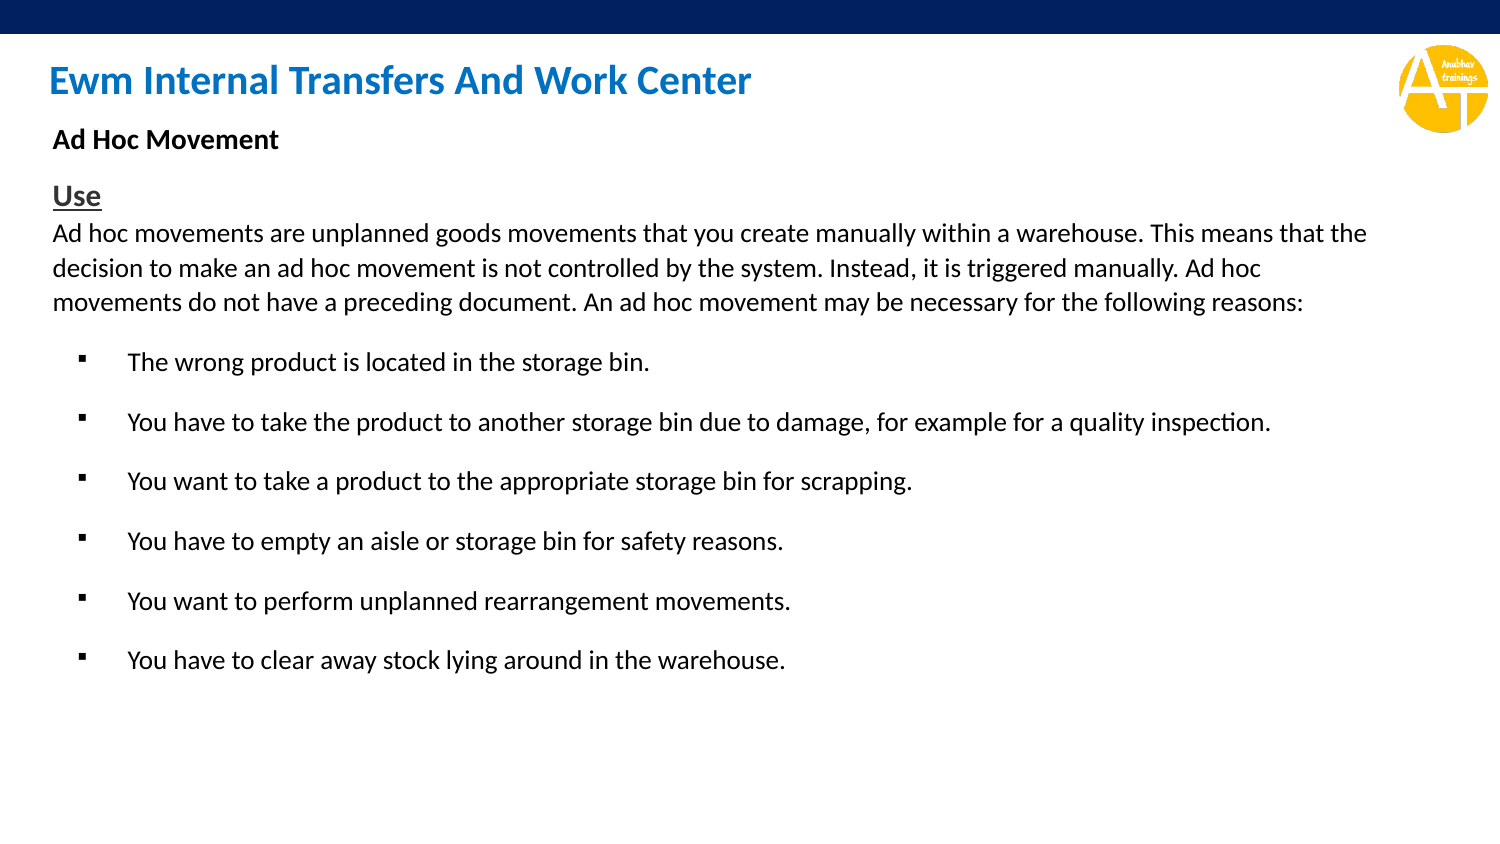

Ewm Internal Transfers And Work Center

Ad Hoc Movement
Use
Ad hoc movements are unplanned goods movements that you create manually within a warehouse. This means that the decision to make an ad hoc movement is not controlled by the system. Instead, it is triggered manually. Ad hoc movements do not have a preceding document. An ad hoc movement may be necessary for the following reasons:
The wrong product is located in the storage bin.
You have to take the product to another storage bin due to damage, for example for a quality inspection.
You want to take a product to the appropriate storage bin for scrapping.
You have to empty an aisle or storage bin for safety reasons.
You want to perform unplanned rearrangement movements.
You have to clear away stock lying around in the warehouse.